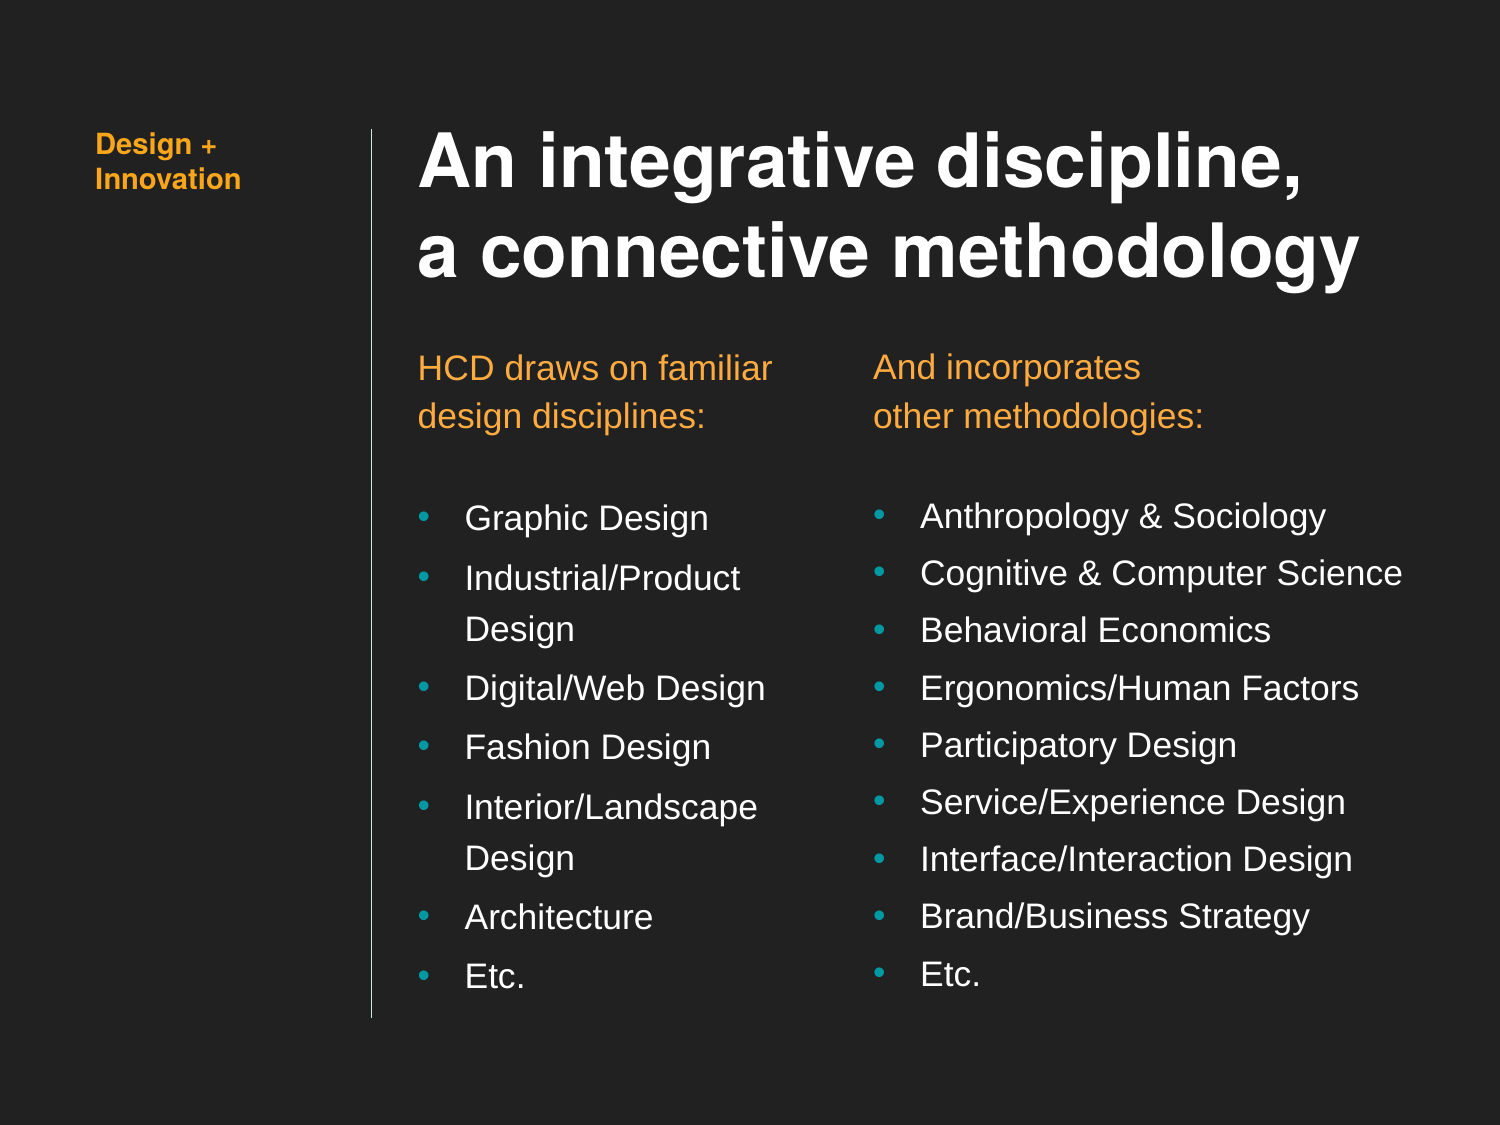

# An integrative discipline, a connective methodology
Design + Innovation

And incorporates
other methodologies:
Anthropology & Sociology
Cognitive & Computer Science
Behavioral Economics
Ergonomics/Human Factors
Participatory Design
Service/Experience Design
Interface/Interaction Design
Brand/Business Strategy
Etc.
HCD draws on familiar design disciplines:
Graphic Design
Industrial/Product Design
Digital/Web Design
Fashion Design
Interior/Landscape Design
Architecture
Etc.